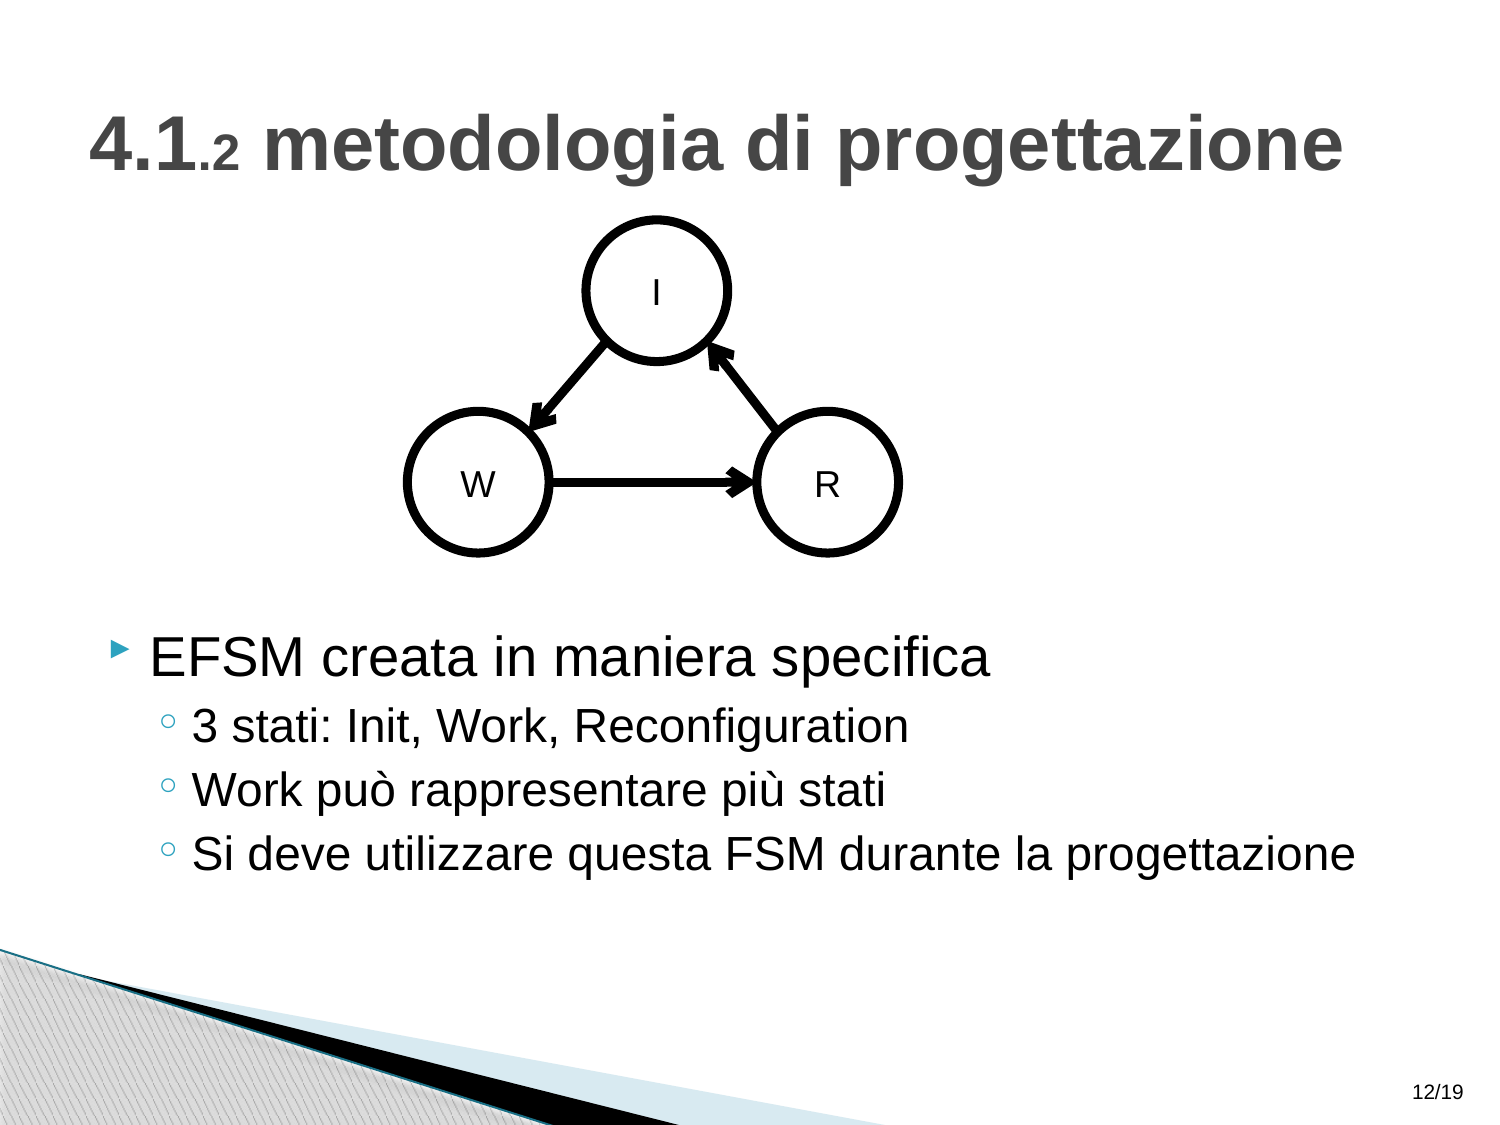

# 4.1.2 metodologia di progettazione
I
W
R
EFSM creata in maniera specifica
3 stati: Init, Work, Reconfiguration
Work può rappresentare più stati
Si deve utilizzare questa FSM durante la progettazione
12/19